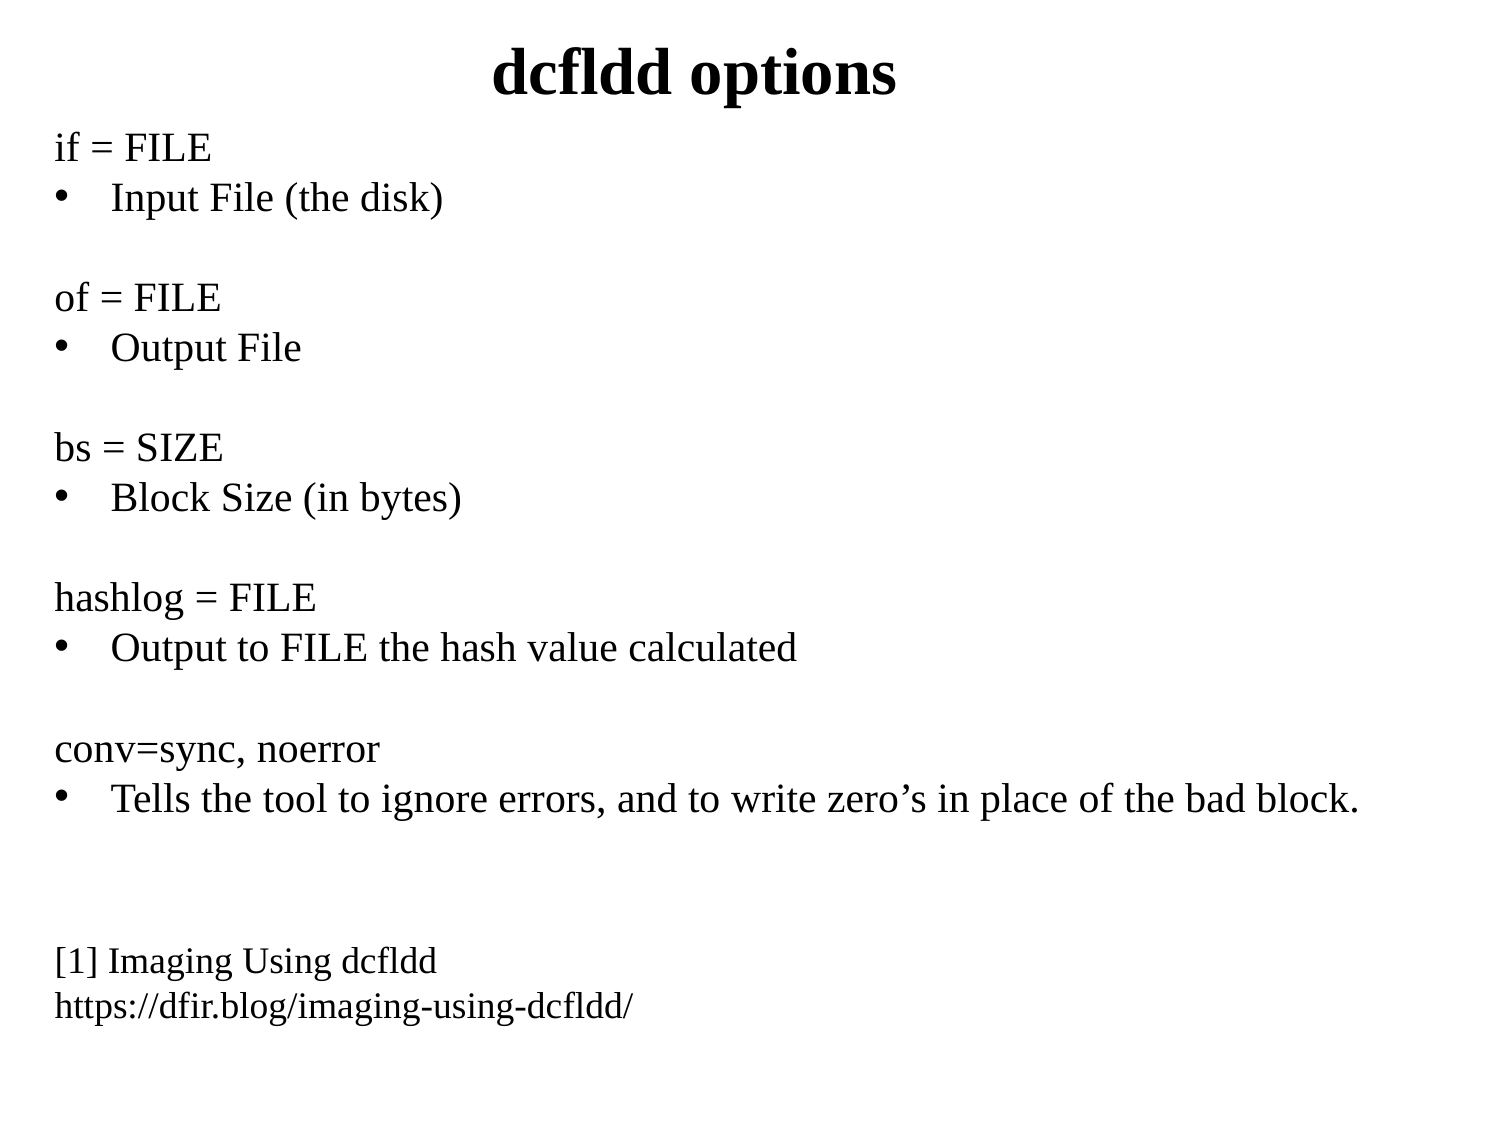

dcfldd options
if = FILE
Input File (the disk)

of = FILE
Output File

bs = SIZE
Block Size (in bytes)

hashlog = FILE
Output to FILE the hash value calculated

conv=sync, noerror
Tells the tool to ignore errors, and to write zero’s in place of the bad block.
[1] Imaging Using dcfldd
https://dfir.blog/imaging-using-dcfldd/
30